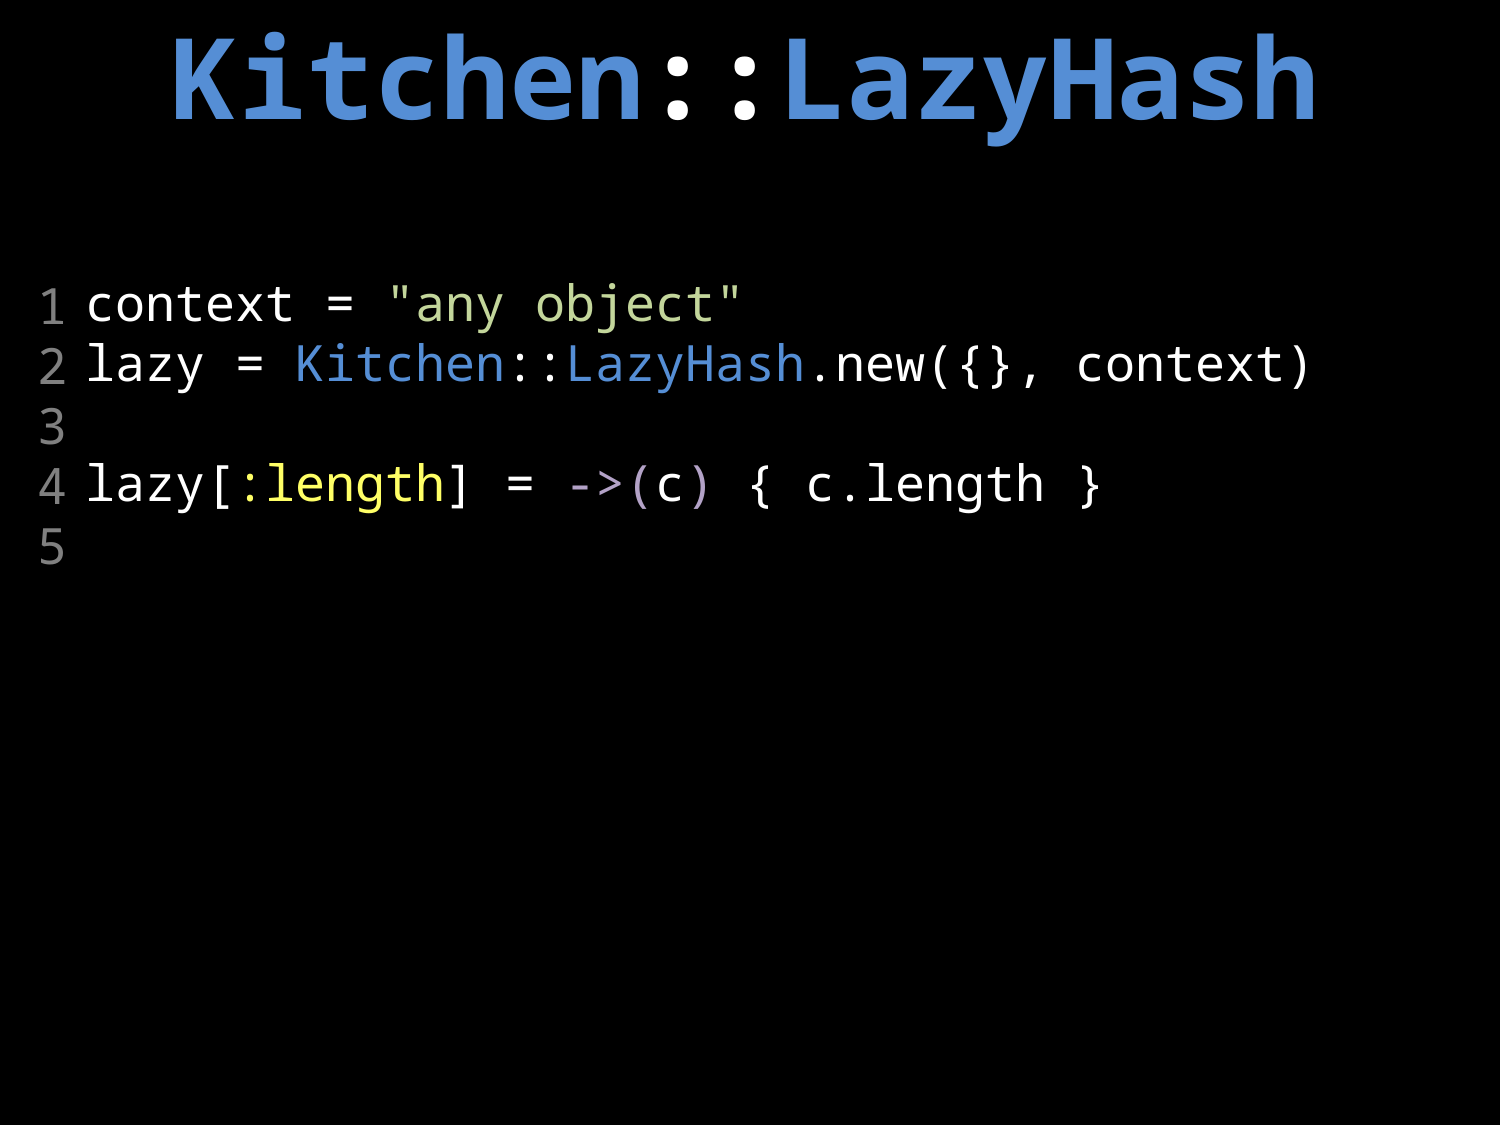

Kitchen::LazyHash
context = "any object"
lazy = Kitchen::LazyHash.new({}, context)

lazy[:length] = ->(c) { c.length }

1
2
3
4
5